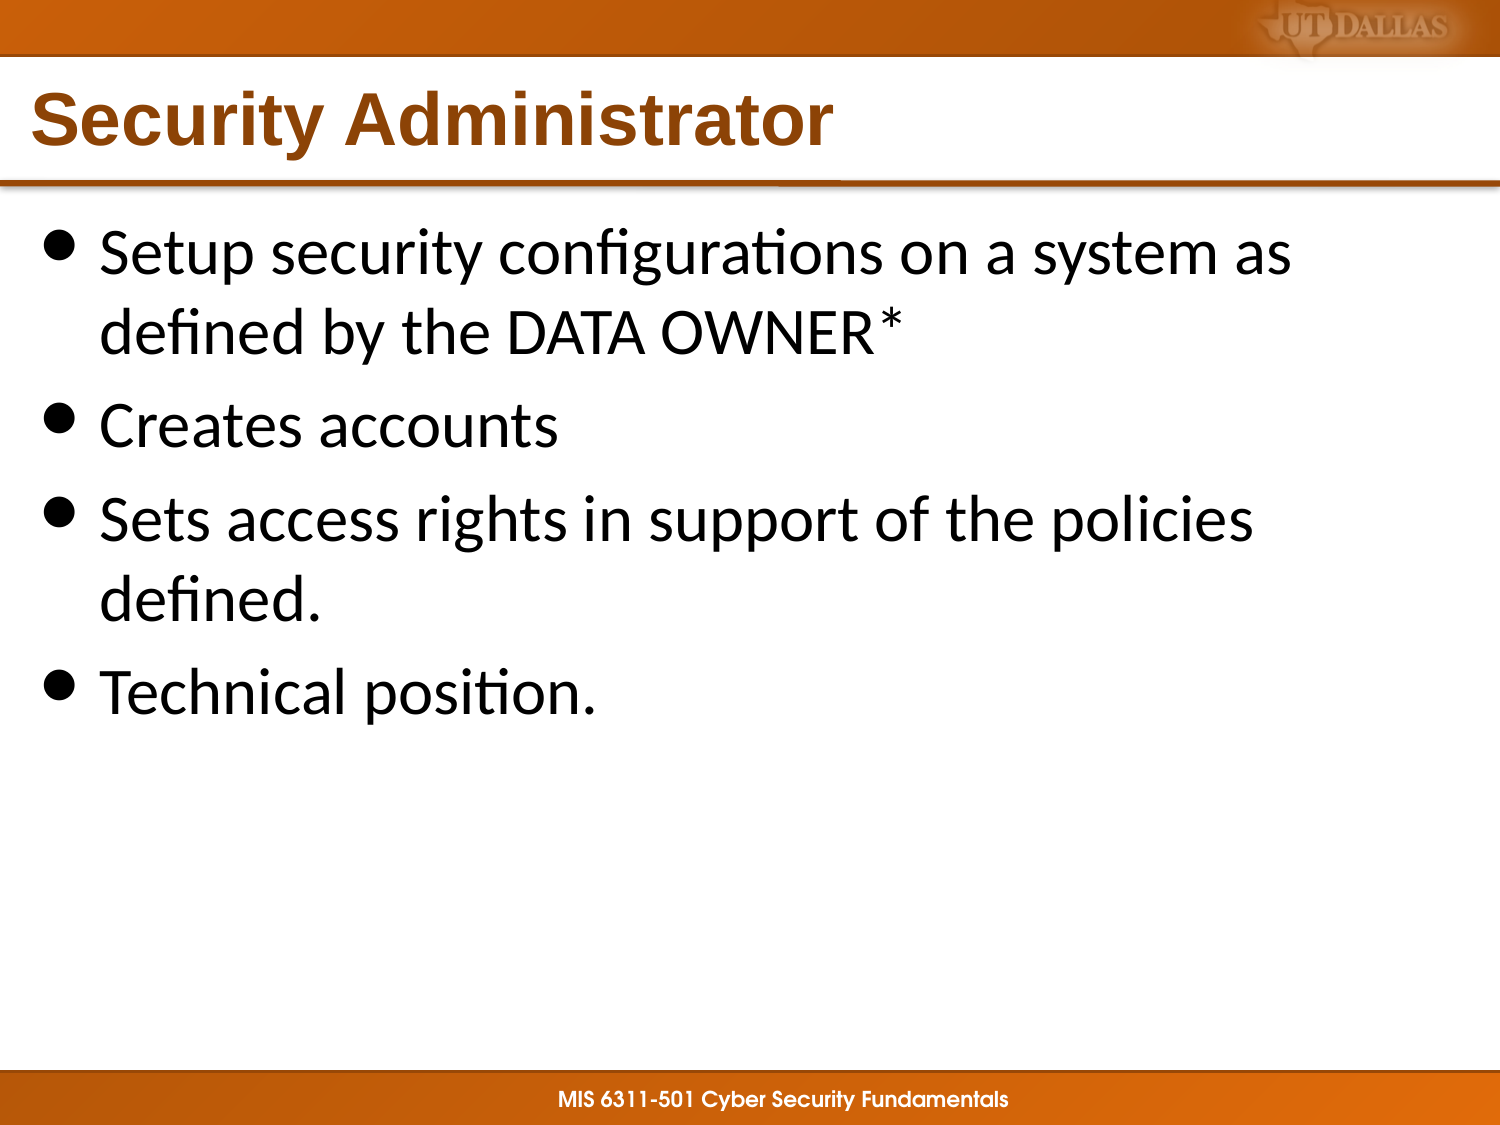

# Security Administrator
Setup security configurations on a system as defined by the DATA OWNER*
Creates accounts
Sets access rights in support of the policies defined.
Technical position.